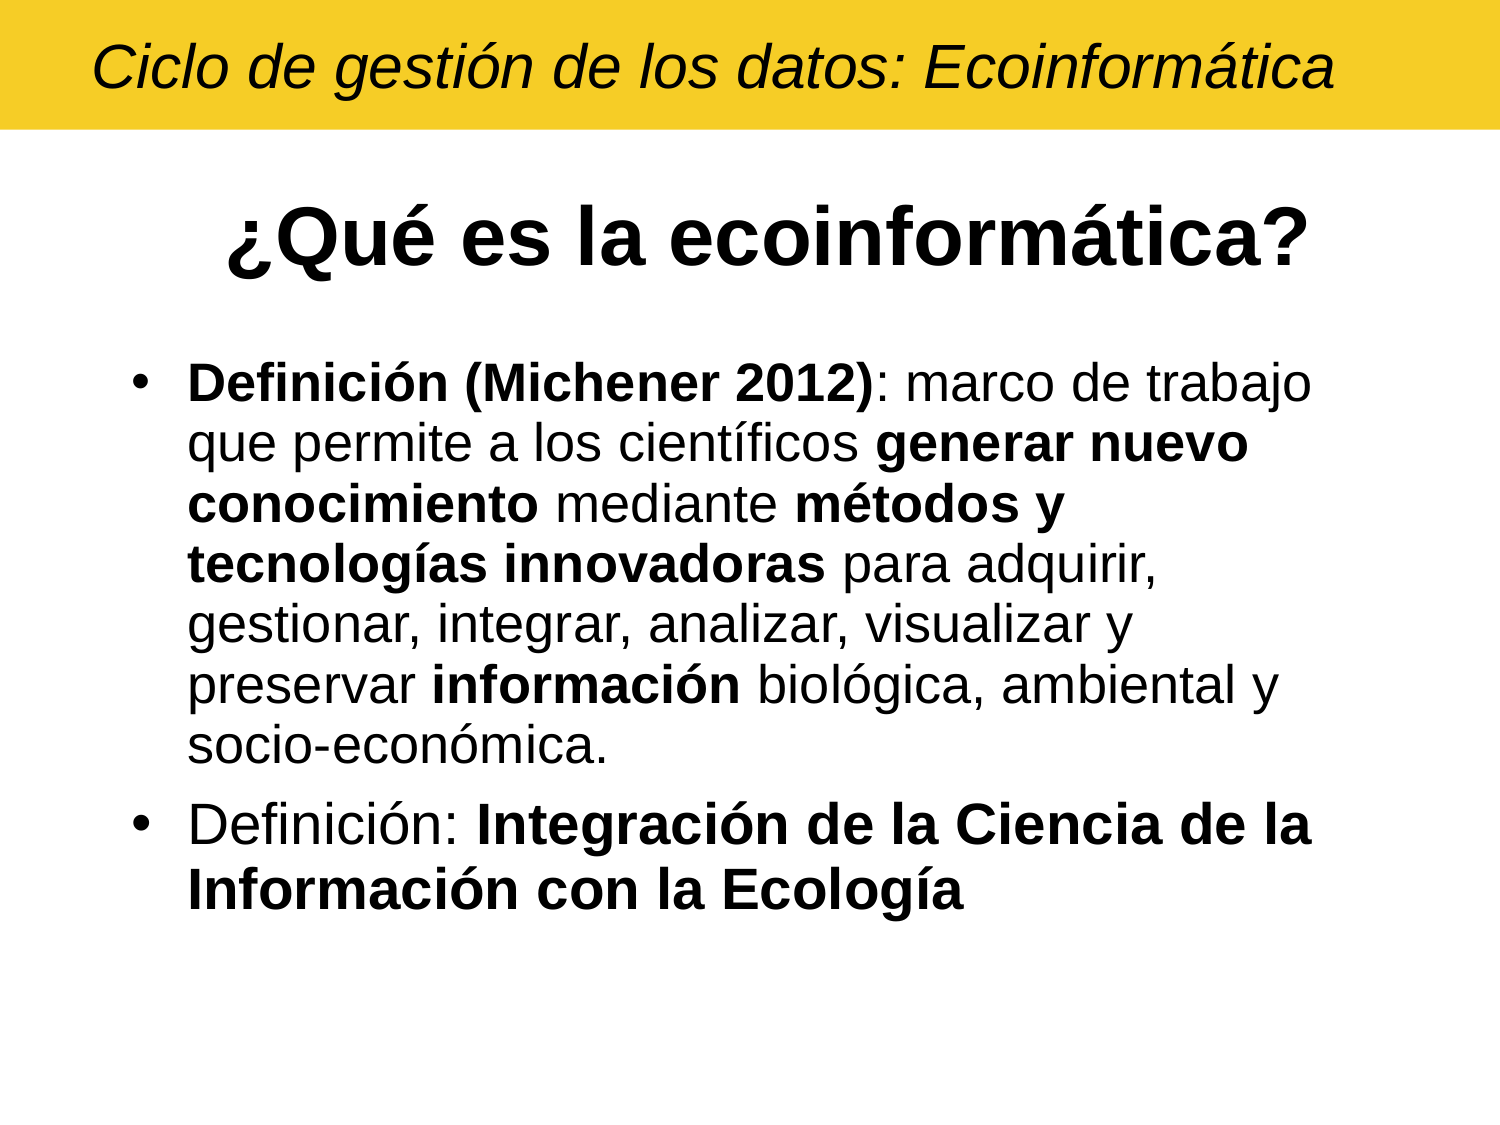

# ¿Qué es la ecoinformática?
Definición (Michener 2012): marco de trabajo que permite a los científicos generar nuevo conocimiento mediante métodos y tecnologías innovadoras para adquirir, gestionar, integrar, analizar, visualizar y preservar información biológica, ambiental y socio-económica.
Definición: Integración de la Ciencia de la Información con la Ecología